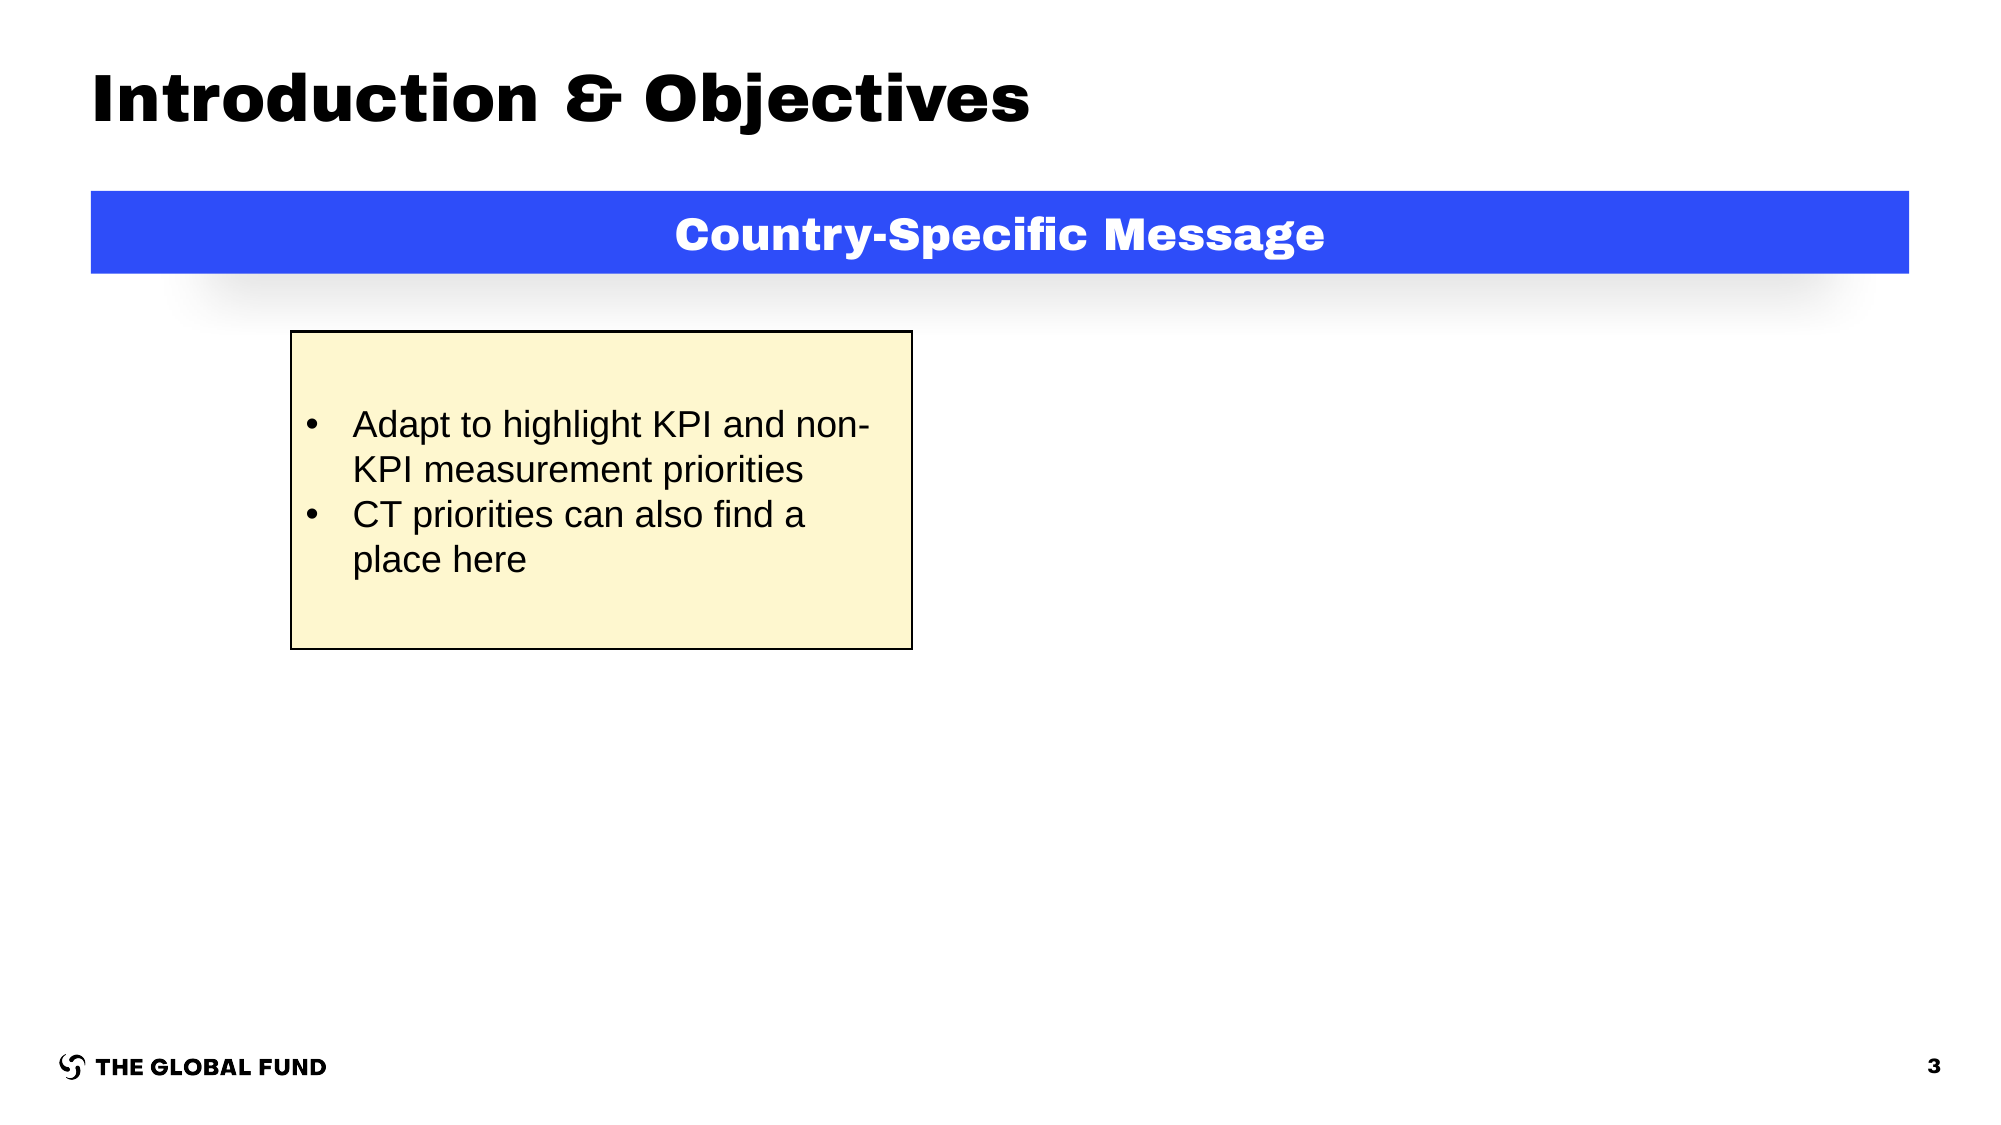

# Introduction & Objectives
Country-Specific Message

Adapt to highlight KPI and non-KPI measurement priorities
CT priorities can also find a place here
3